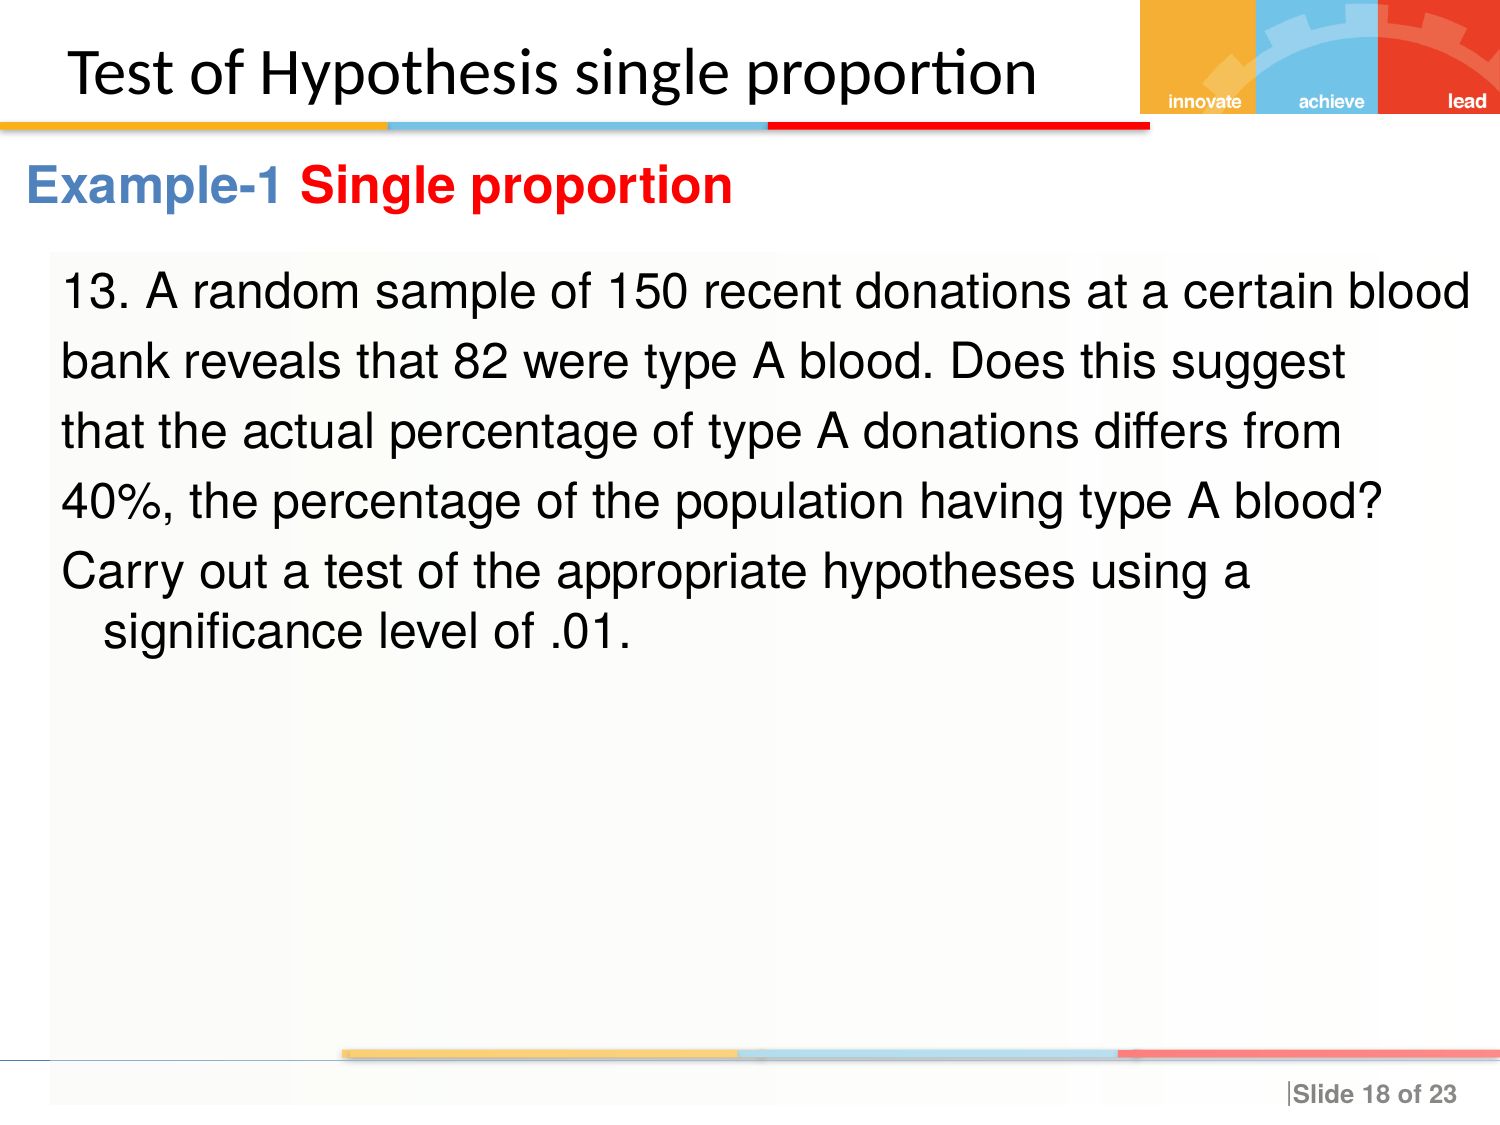

Test of Hypothesis single proportion
Example-1 Single proportion
13. A random sample of 150 recent donations at a certain blood
bank reveals that 82 were type A blood. Does this suggest
that the actual percentage of type A donations differs from
40%, the percentage of the population having type A blood?
Carry out a test of the appropriate hypotheses using a significance level of .01.